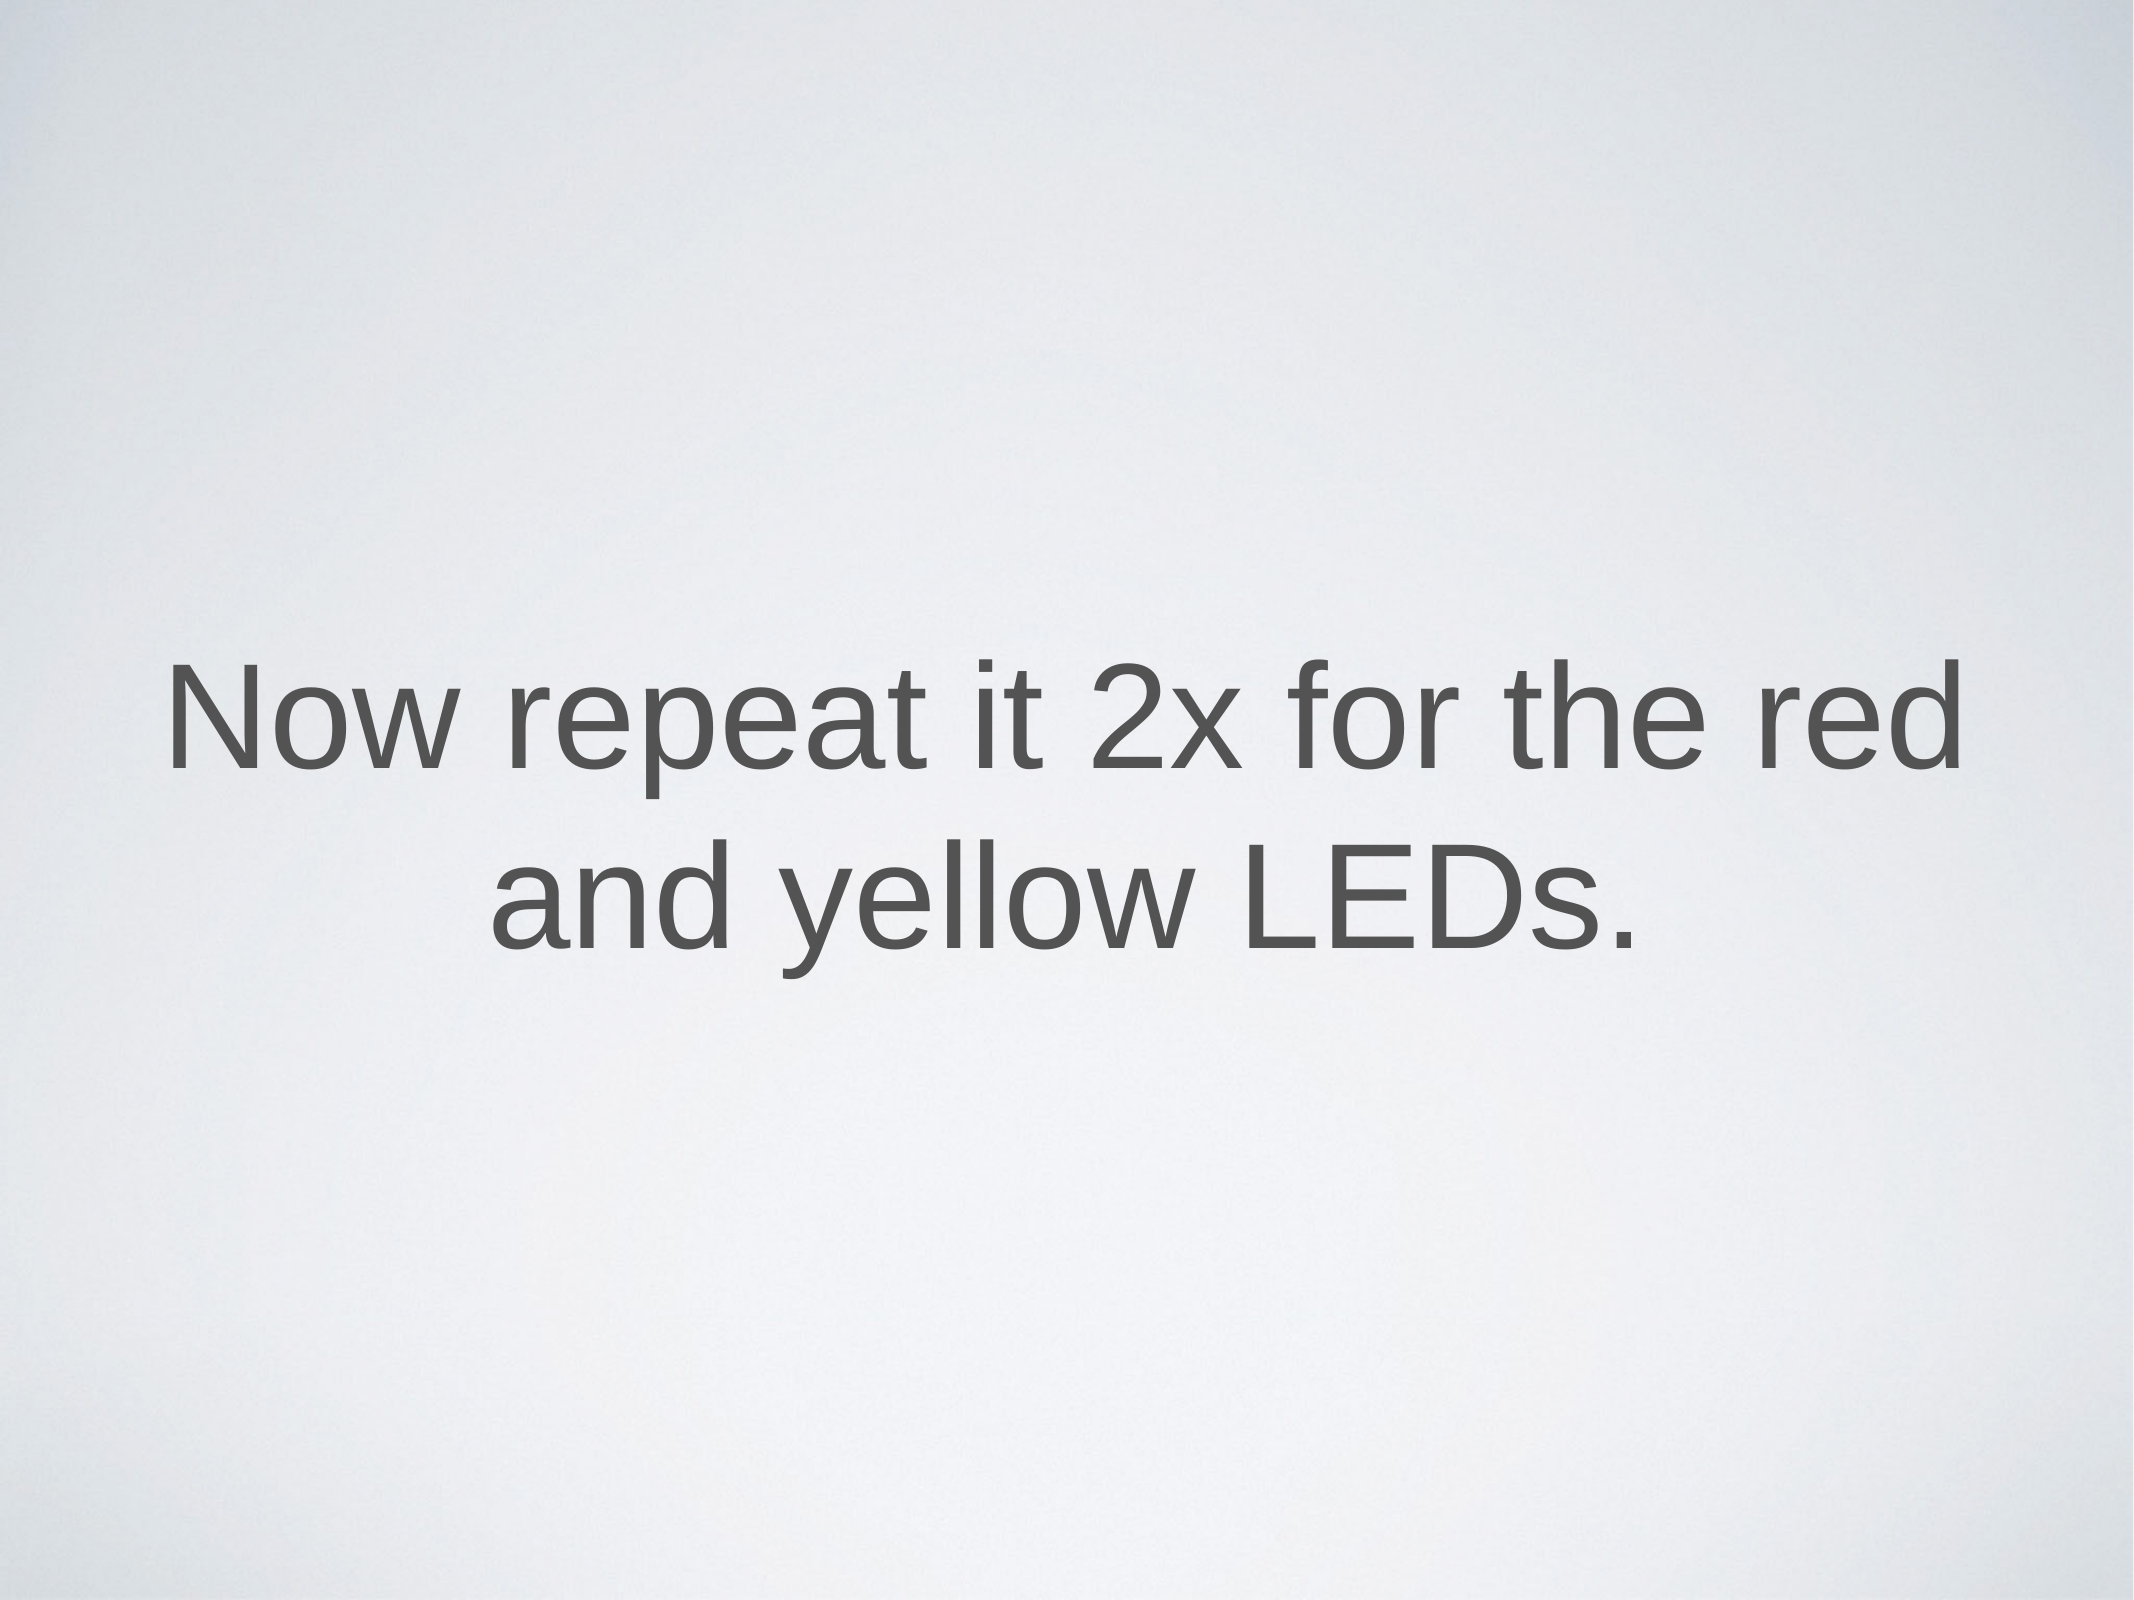

# Now repeat it 2x for the red and yellow LEDs.